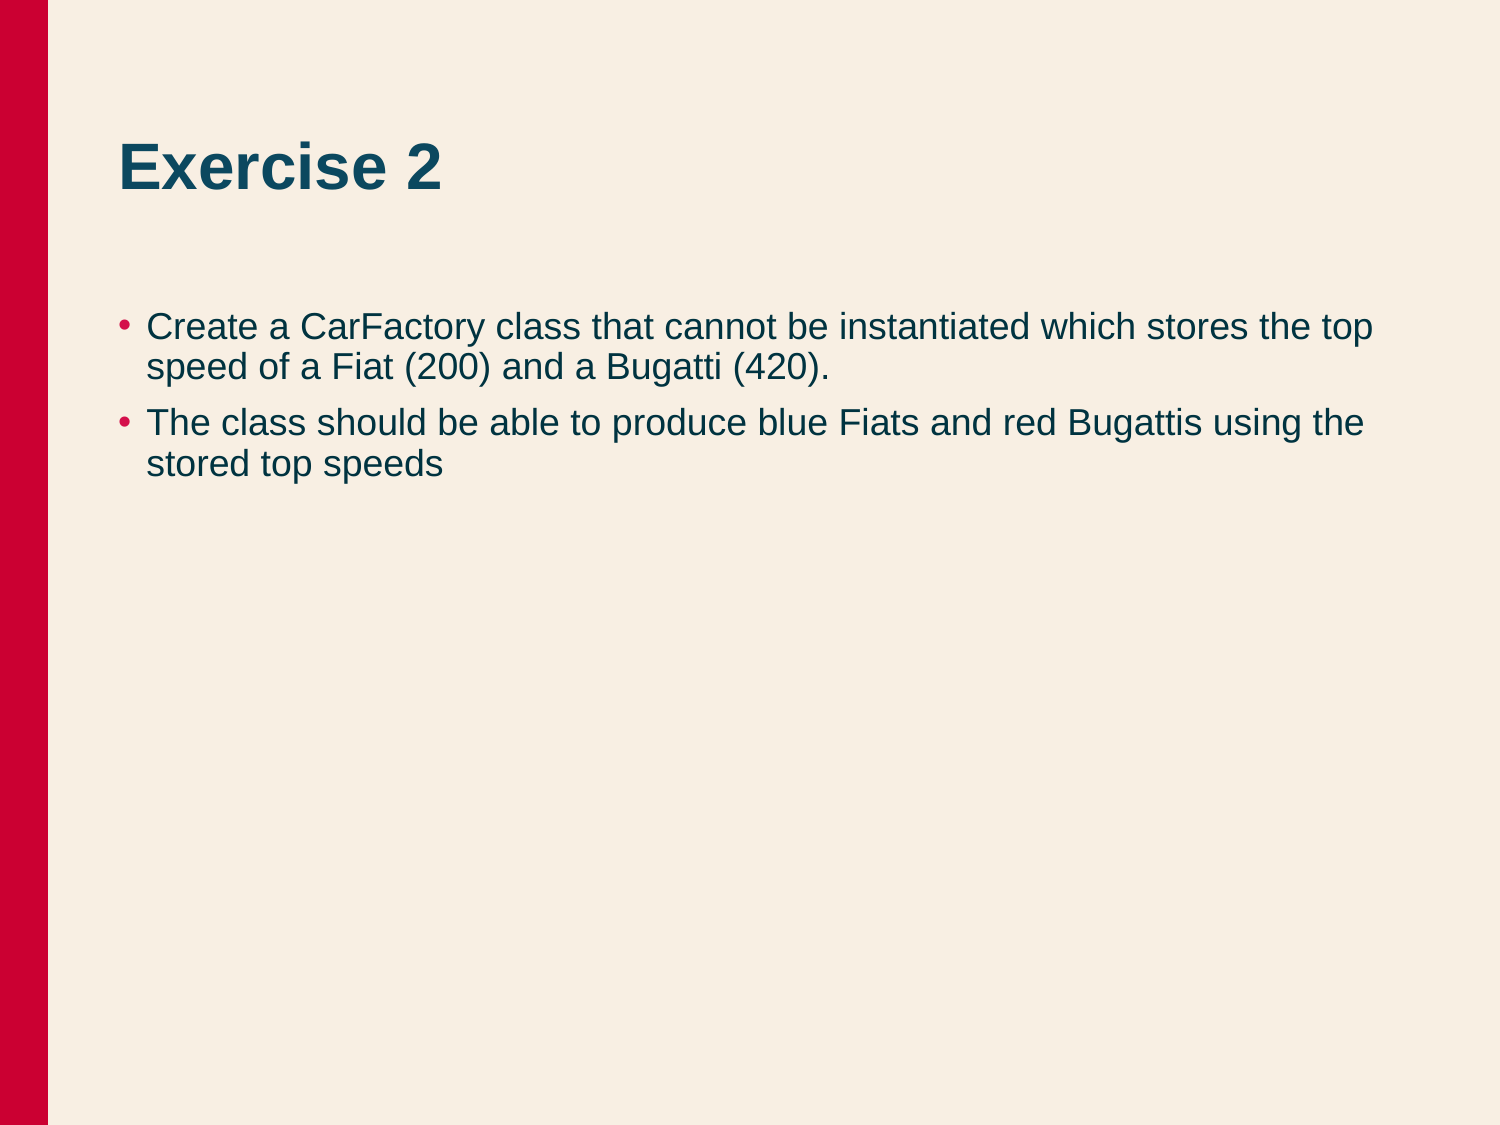

# Exercise 2
Create a CarFactory class that cannot be instantiated which stores the top speed of a Fiat (200) and a Bugatti (420).
The class should be able to produce blue Fiats and red Bugattis using the stored top speeds